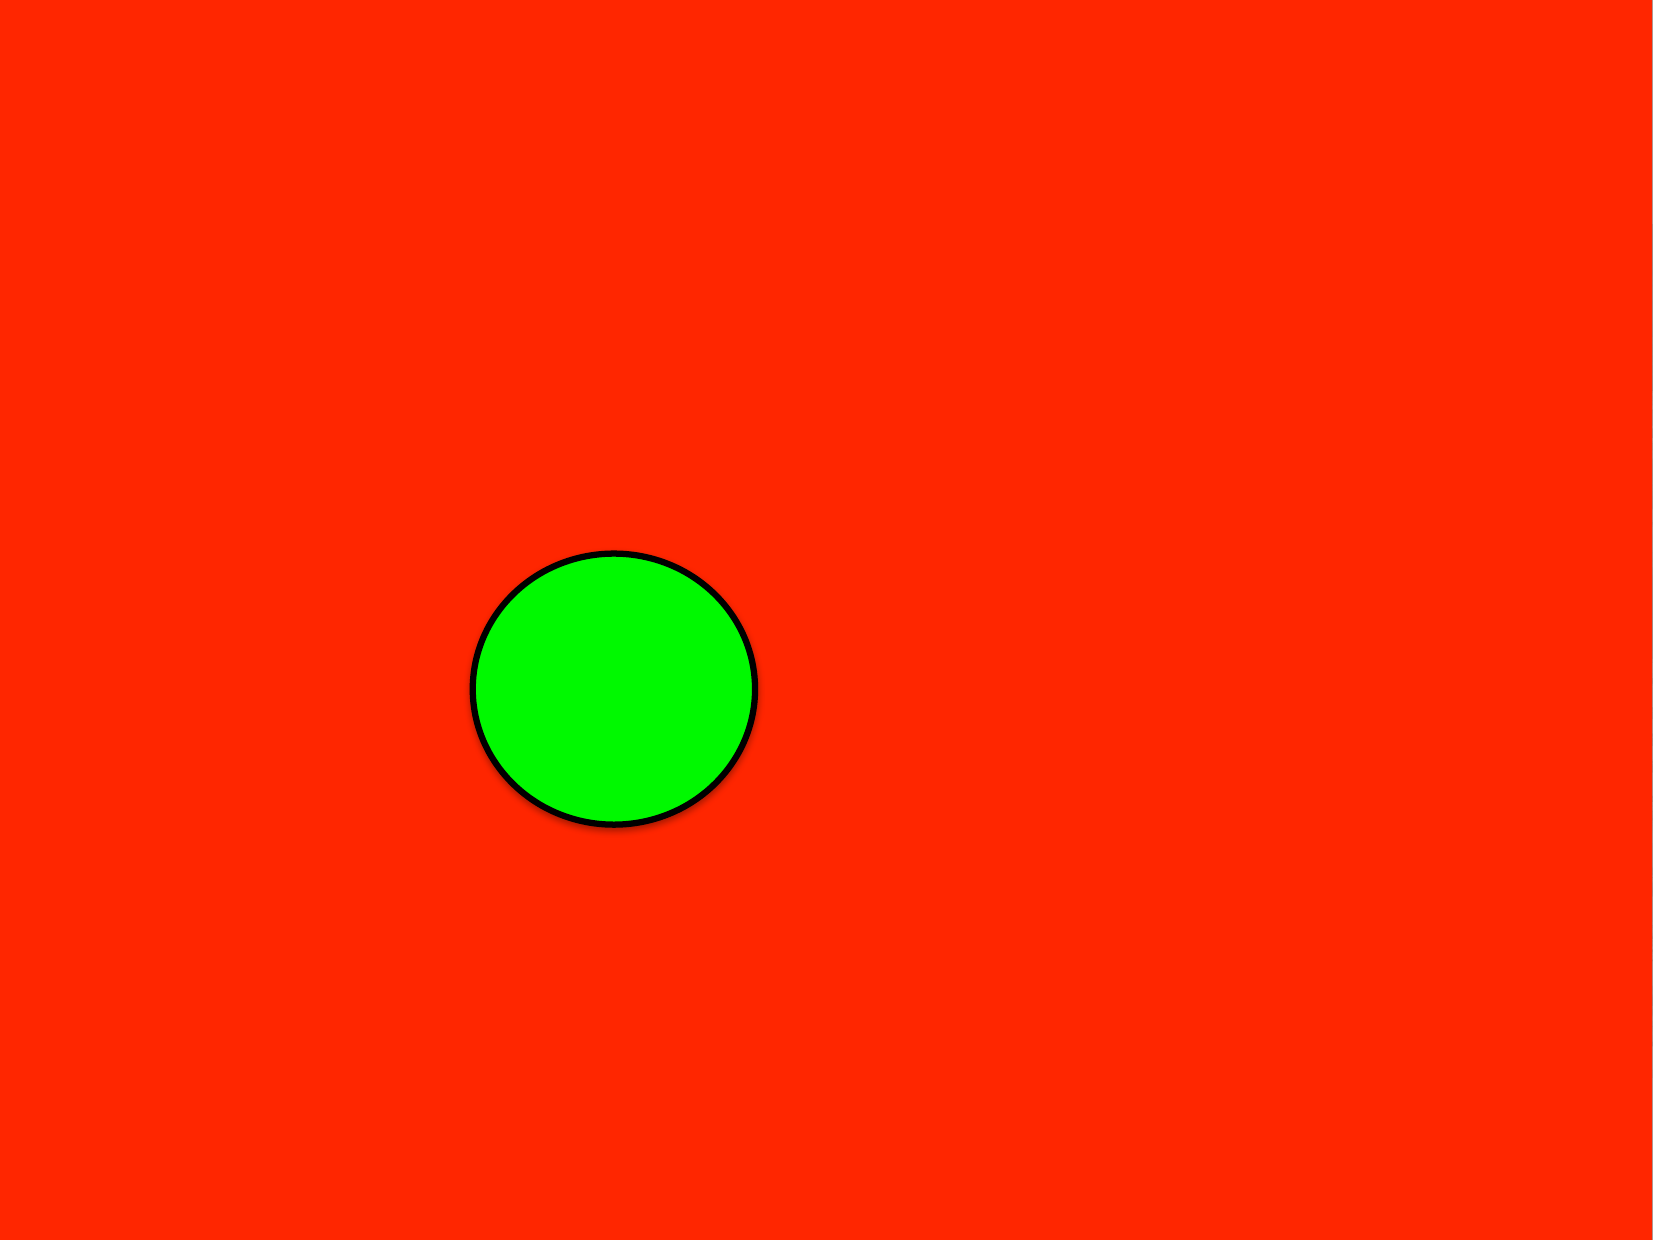

#
SLITS  AND  COLLIMATORS

5
Slits and Collimators